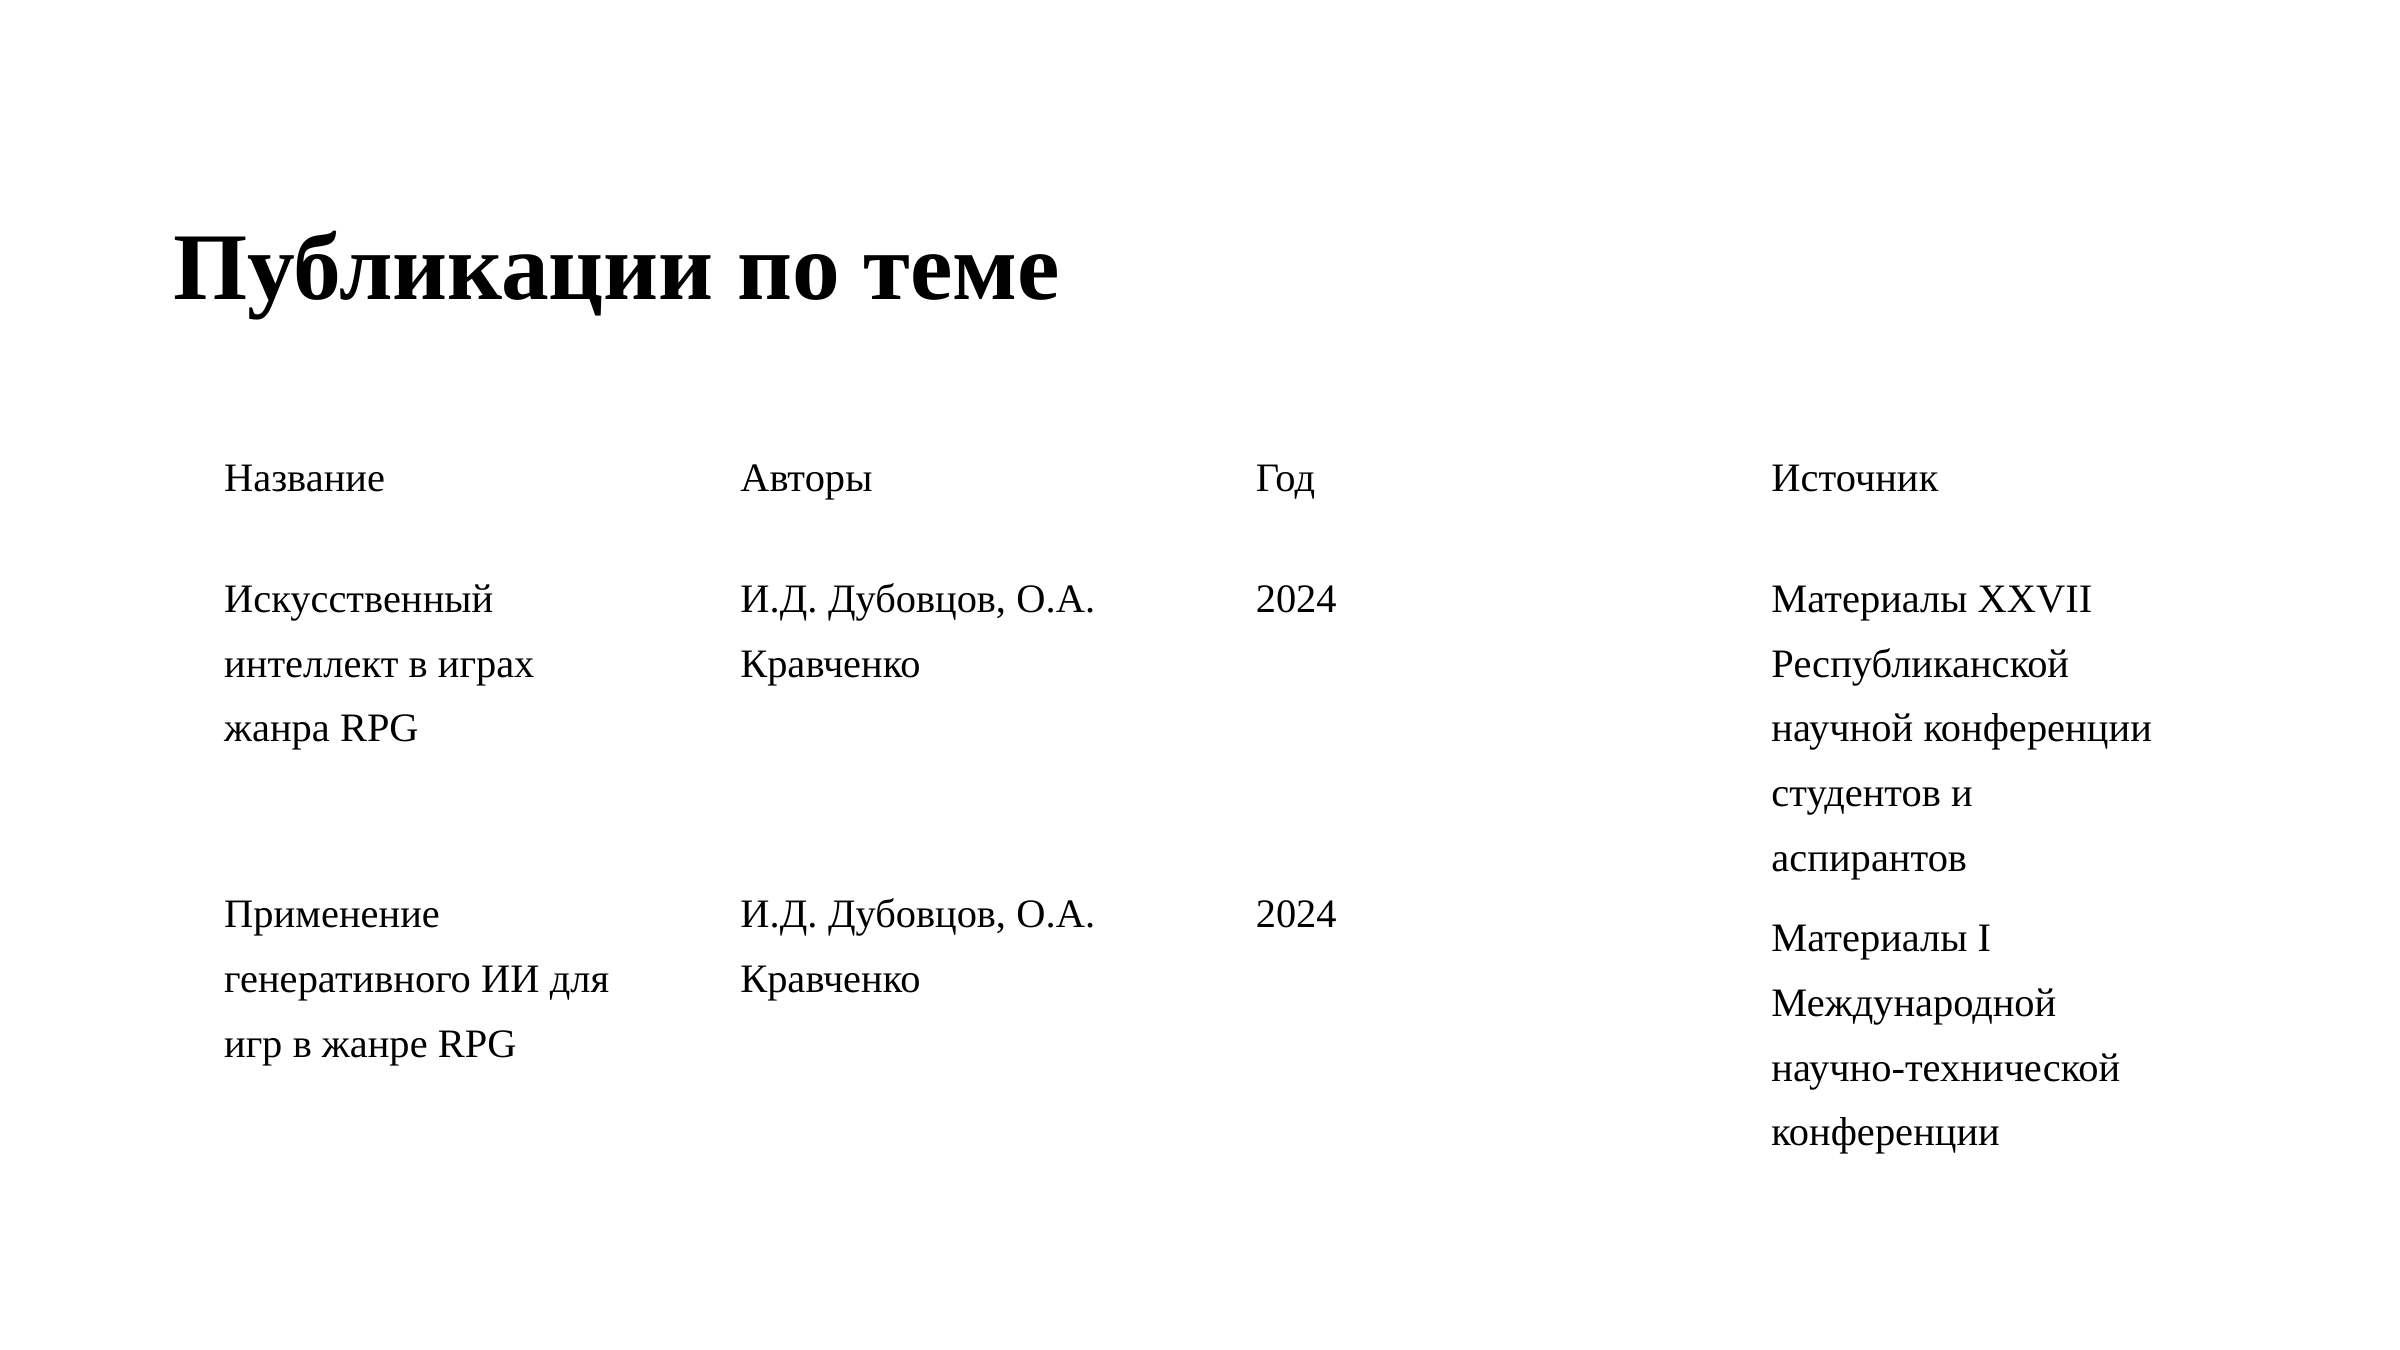

Публикации по теме
Название
Авторы
Год
Источник
Искусственный интеллект в играх жанра RPG
И.Д. Дубовцов, О.А. Кравченко
2024
Материалы XXVII Республиканской научной конференции студентов и аспирантов
Применение генеративного ИИ для игр в жанре RPG
И.Д. Дубовцов, О.А. Кравченко
2024
Материалы I Международной научно-технической конференции